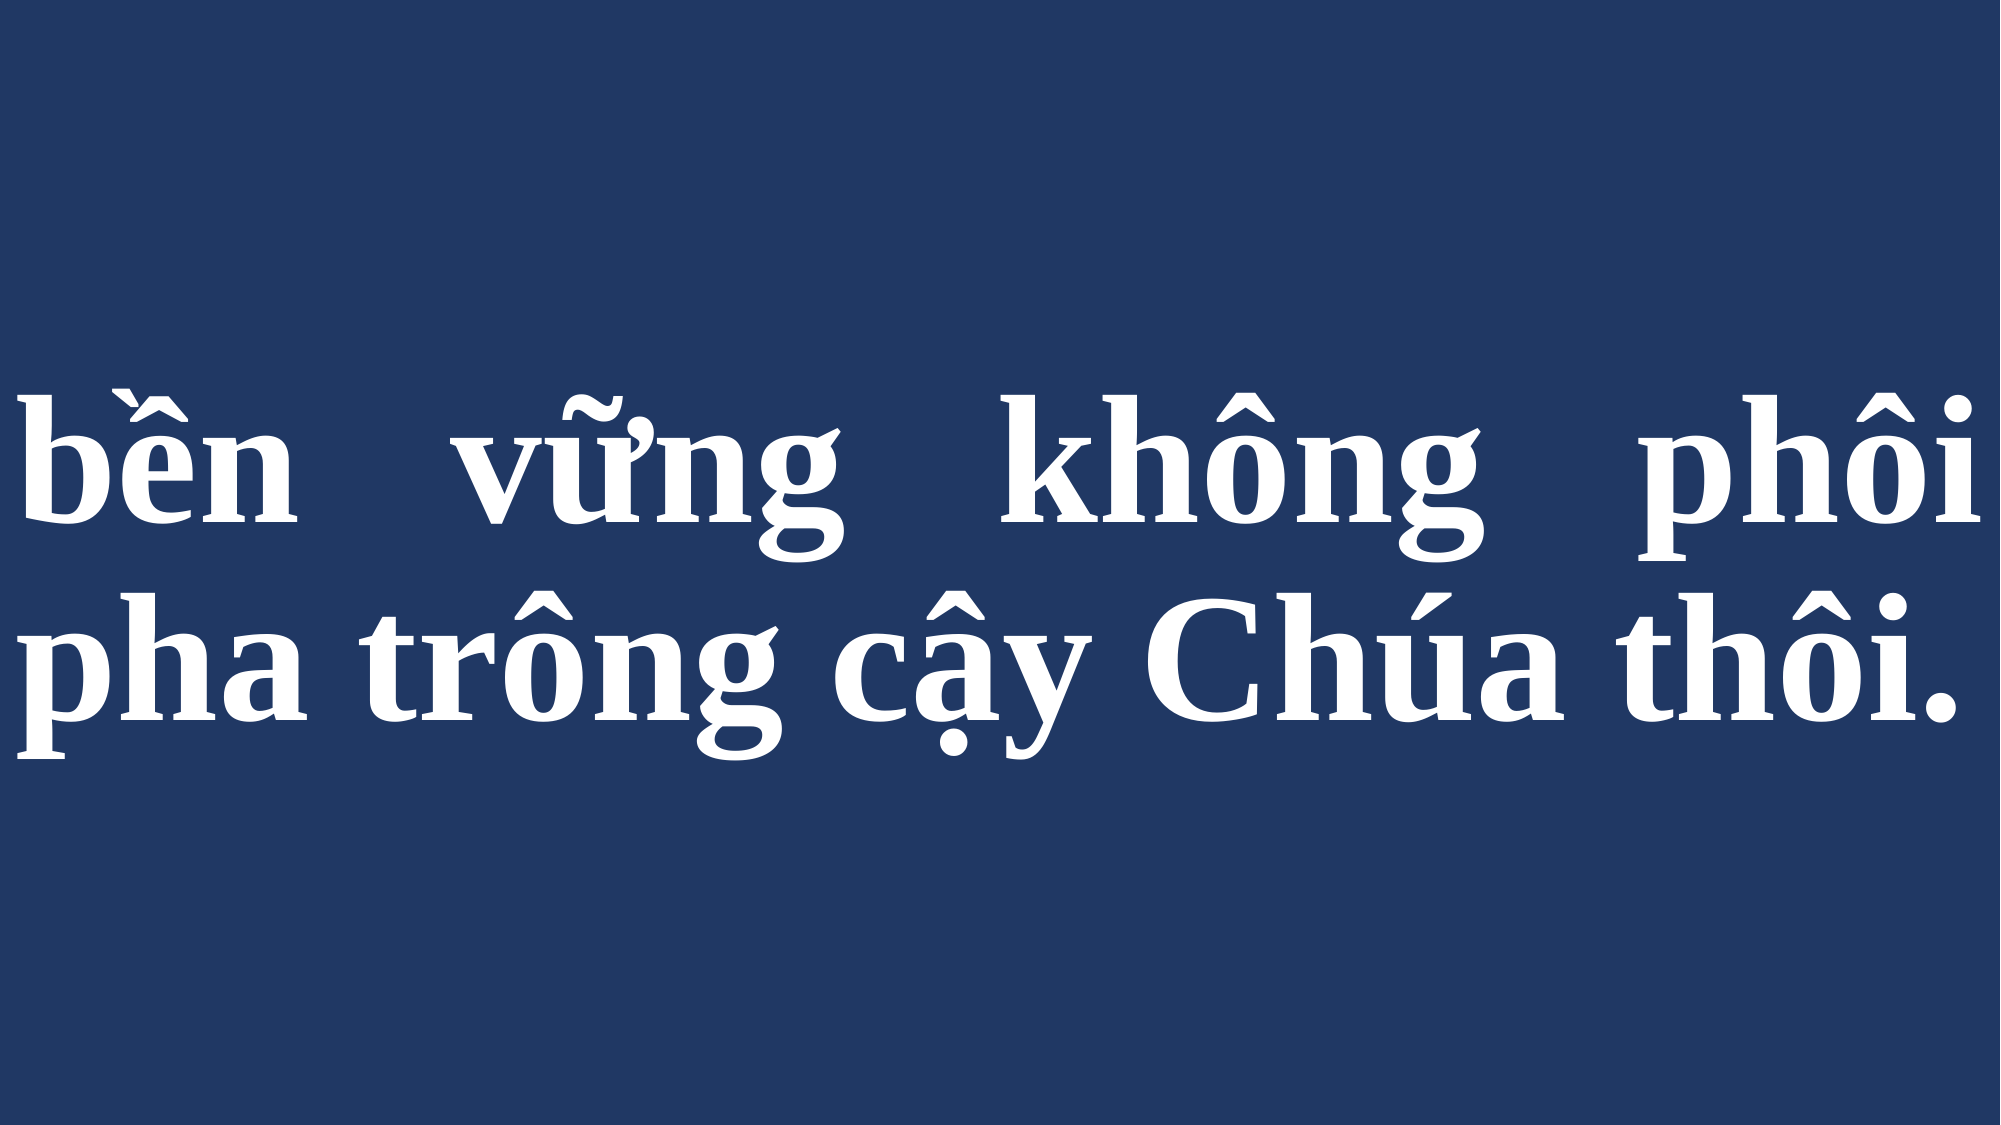

# bền vững không phôi pha trông cậy Chúa thôi.